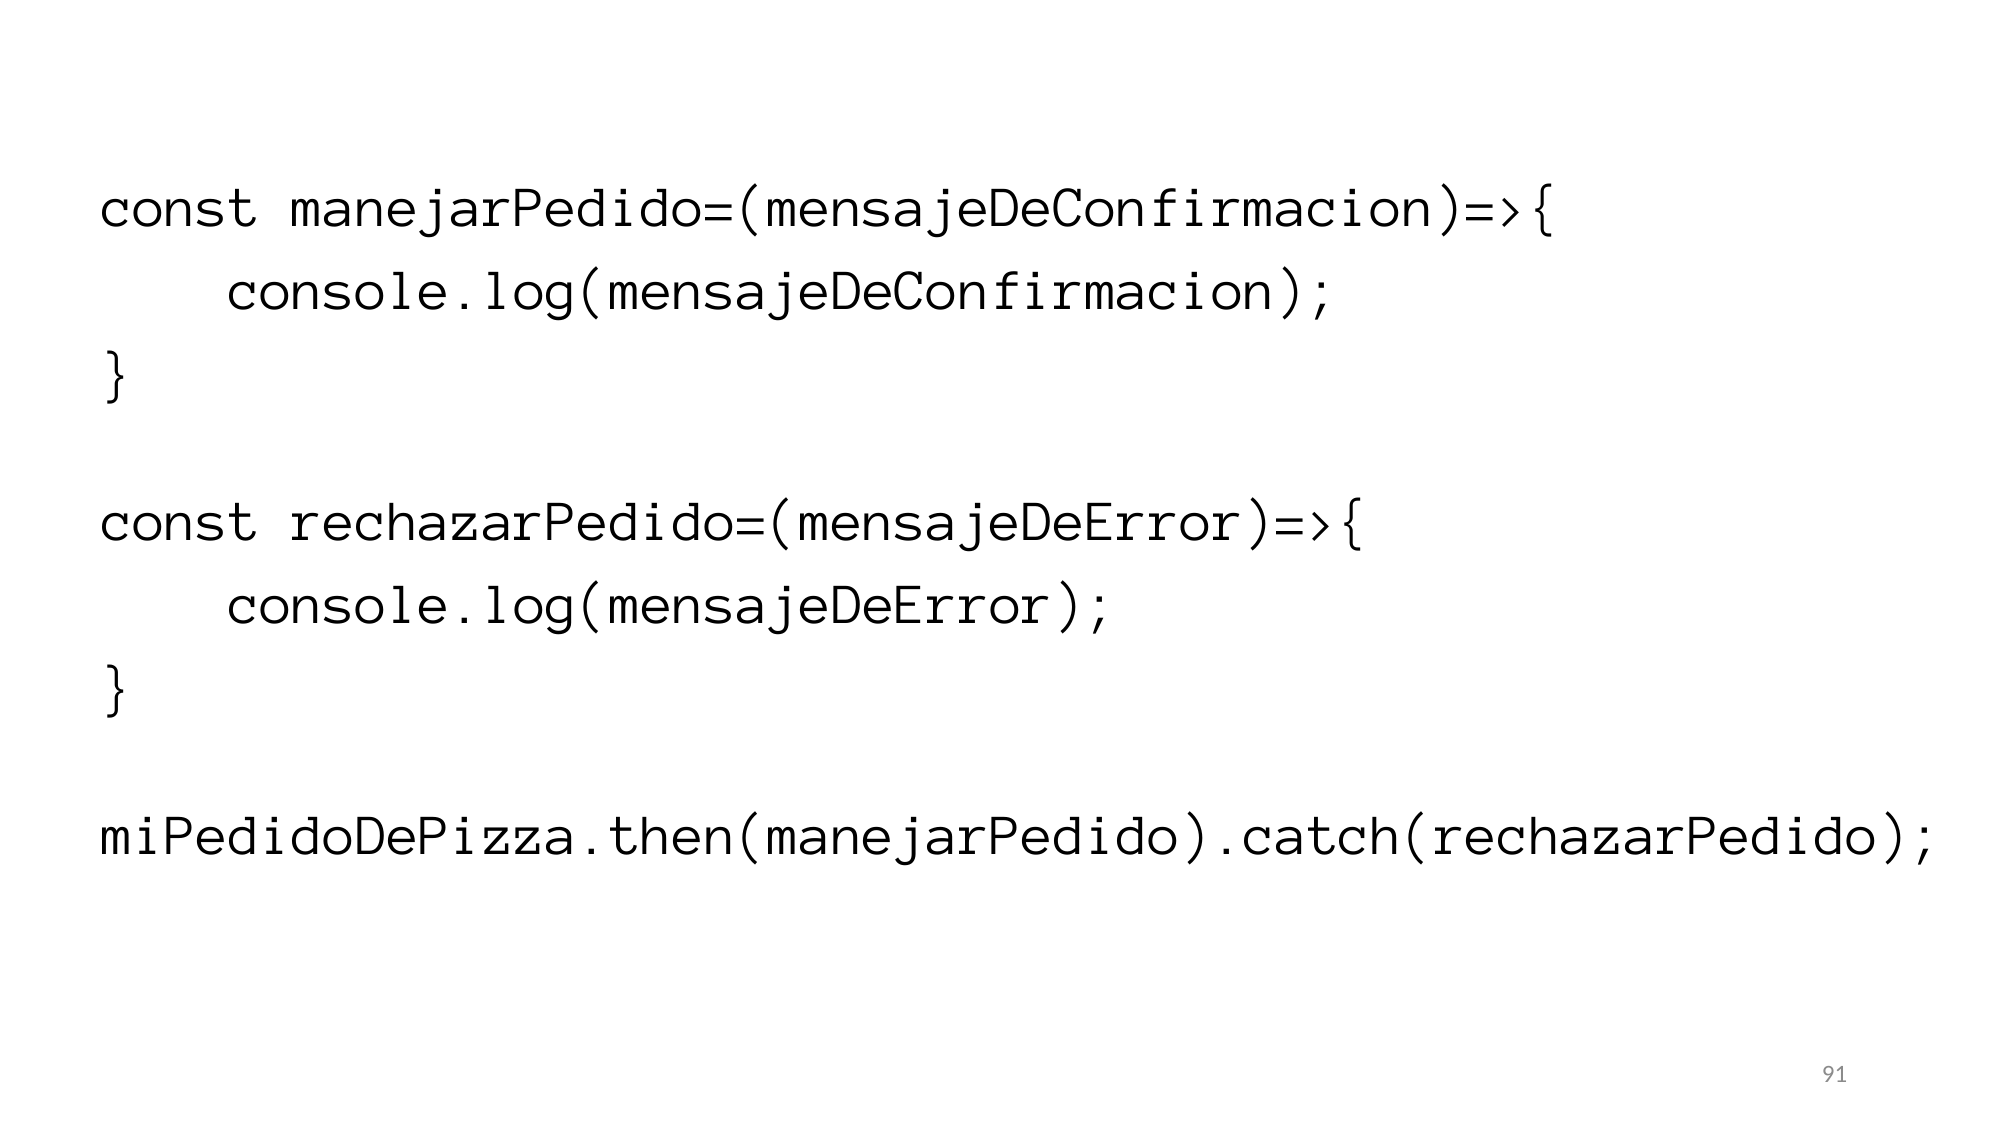

const manejarPedido=(mensajeDeConfirmacion)=>{
    console.log(mensajeDeConfirmacion);
}
const rechazarPedido=(mensajeDeError)=>{
    console.log(mensajeDeError);
}
miPedidoDePizza.then(manejarPedido).catch(rechazarPedido);

91